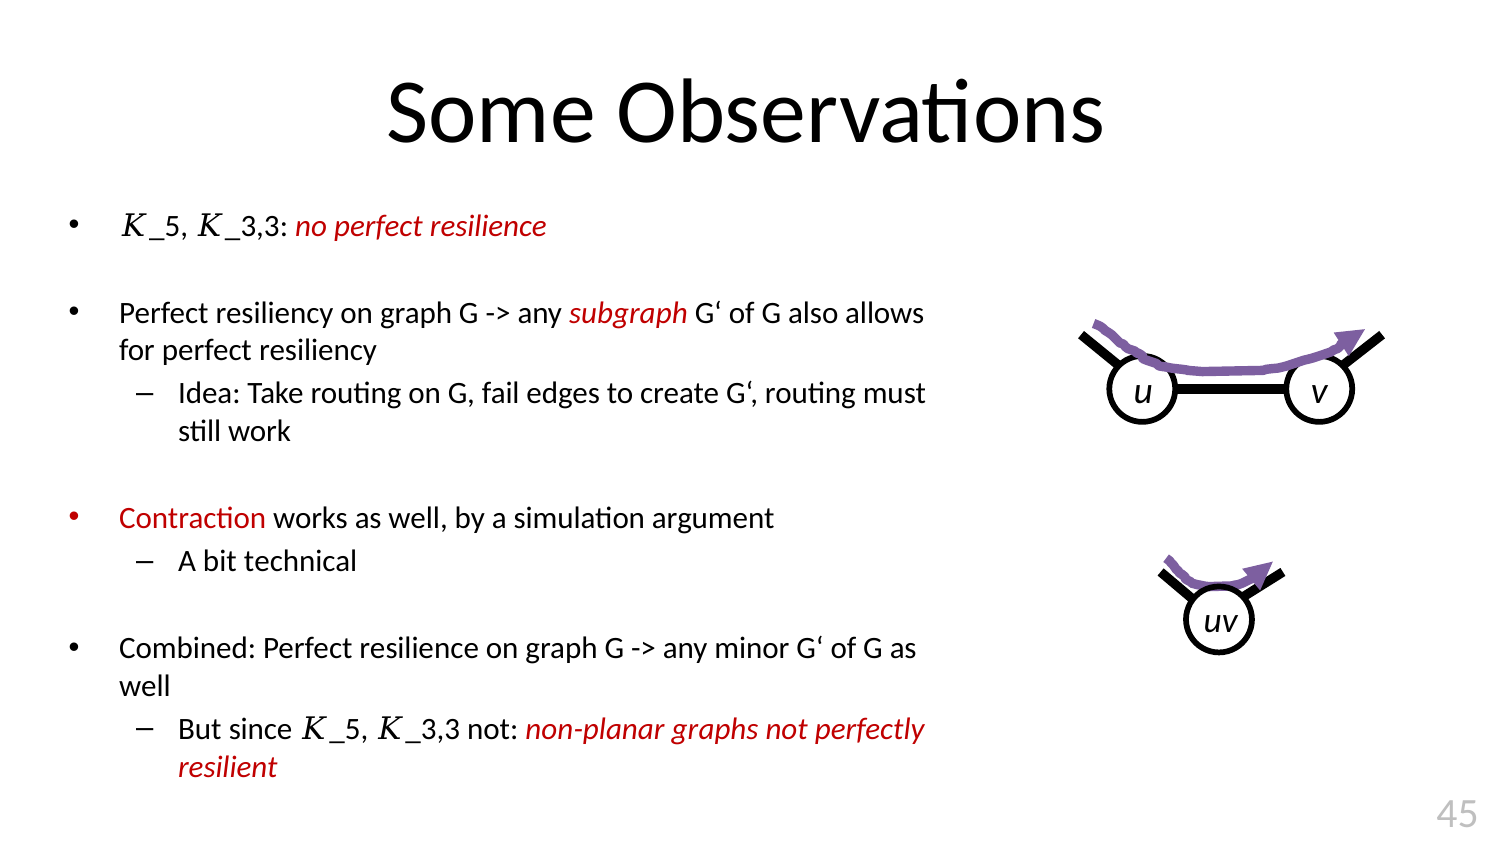

# Some Observations
𝐾_5, 𝐾_3,3: no perfect resilience

Perfect resiliency on graph G -> any subgraph G‘ of G also allows for perfect resiliency
Idea: Take routing on G, fail edges to create G‘, routing must still work

Contraction works as well, by a simulation argument
A bit technical

Combined: Perfect resilience on graph G -> any minor G‘ of G as well
But since 𝐾_5, 𝐾_3,3 not: non-planar graphs not perfectly resilient

u
v

uv

45